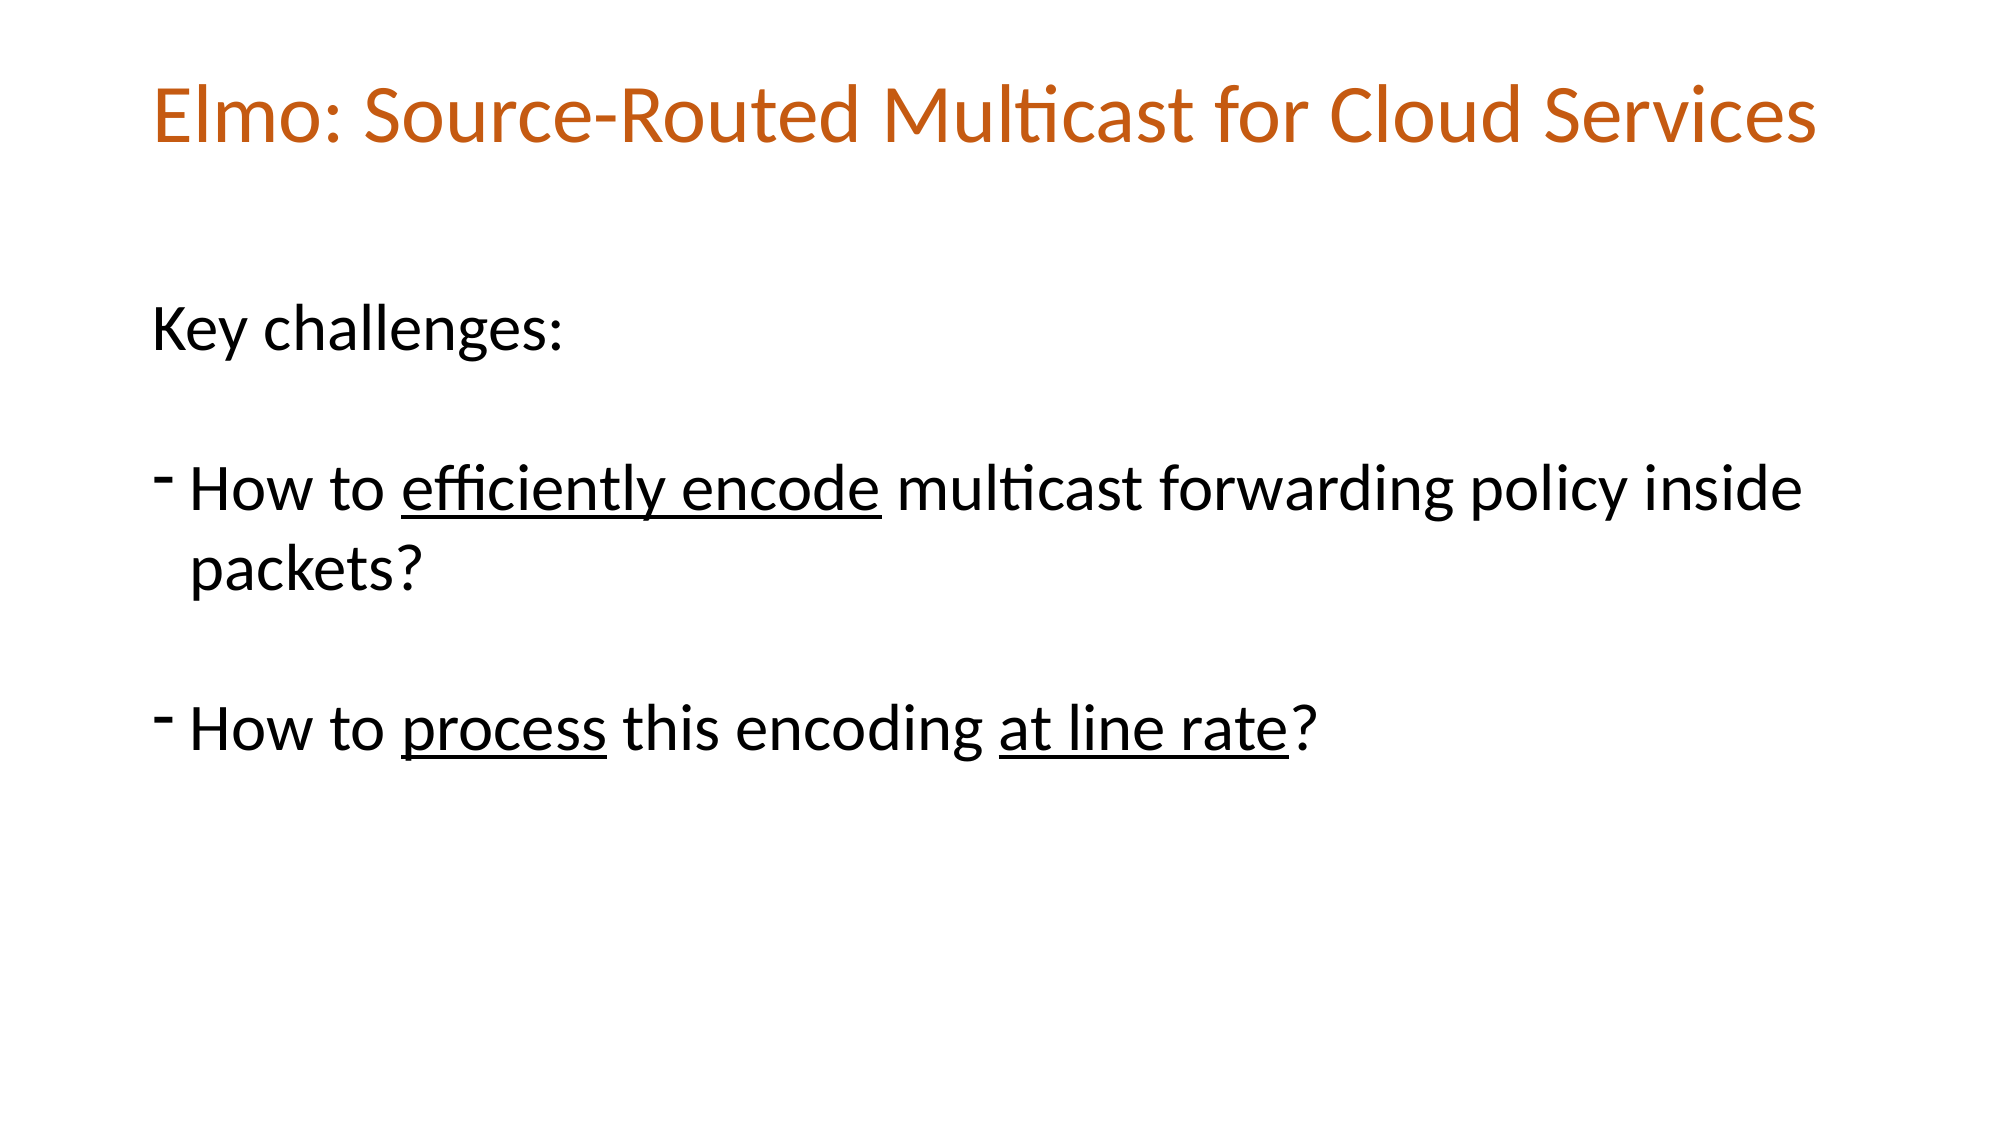

# Elmo: Source-Routed Multicast for Cloud Services

Key challenges:

How to efficiently encode multicast forwarding policy inside packets?

How to process this encoding at line rate?